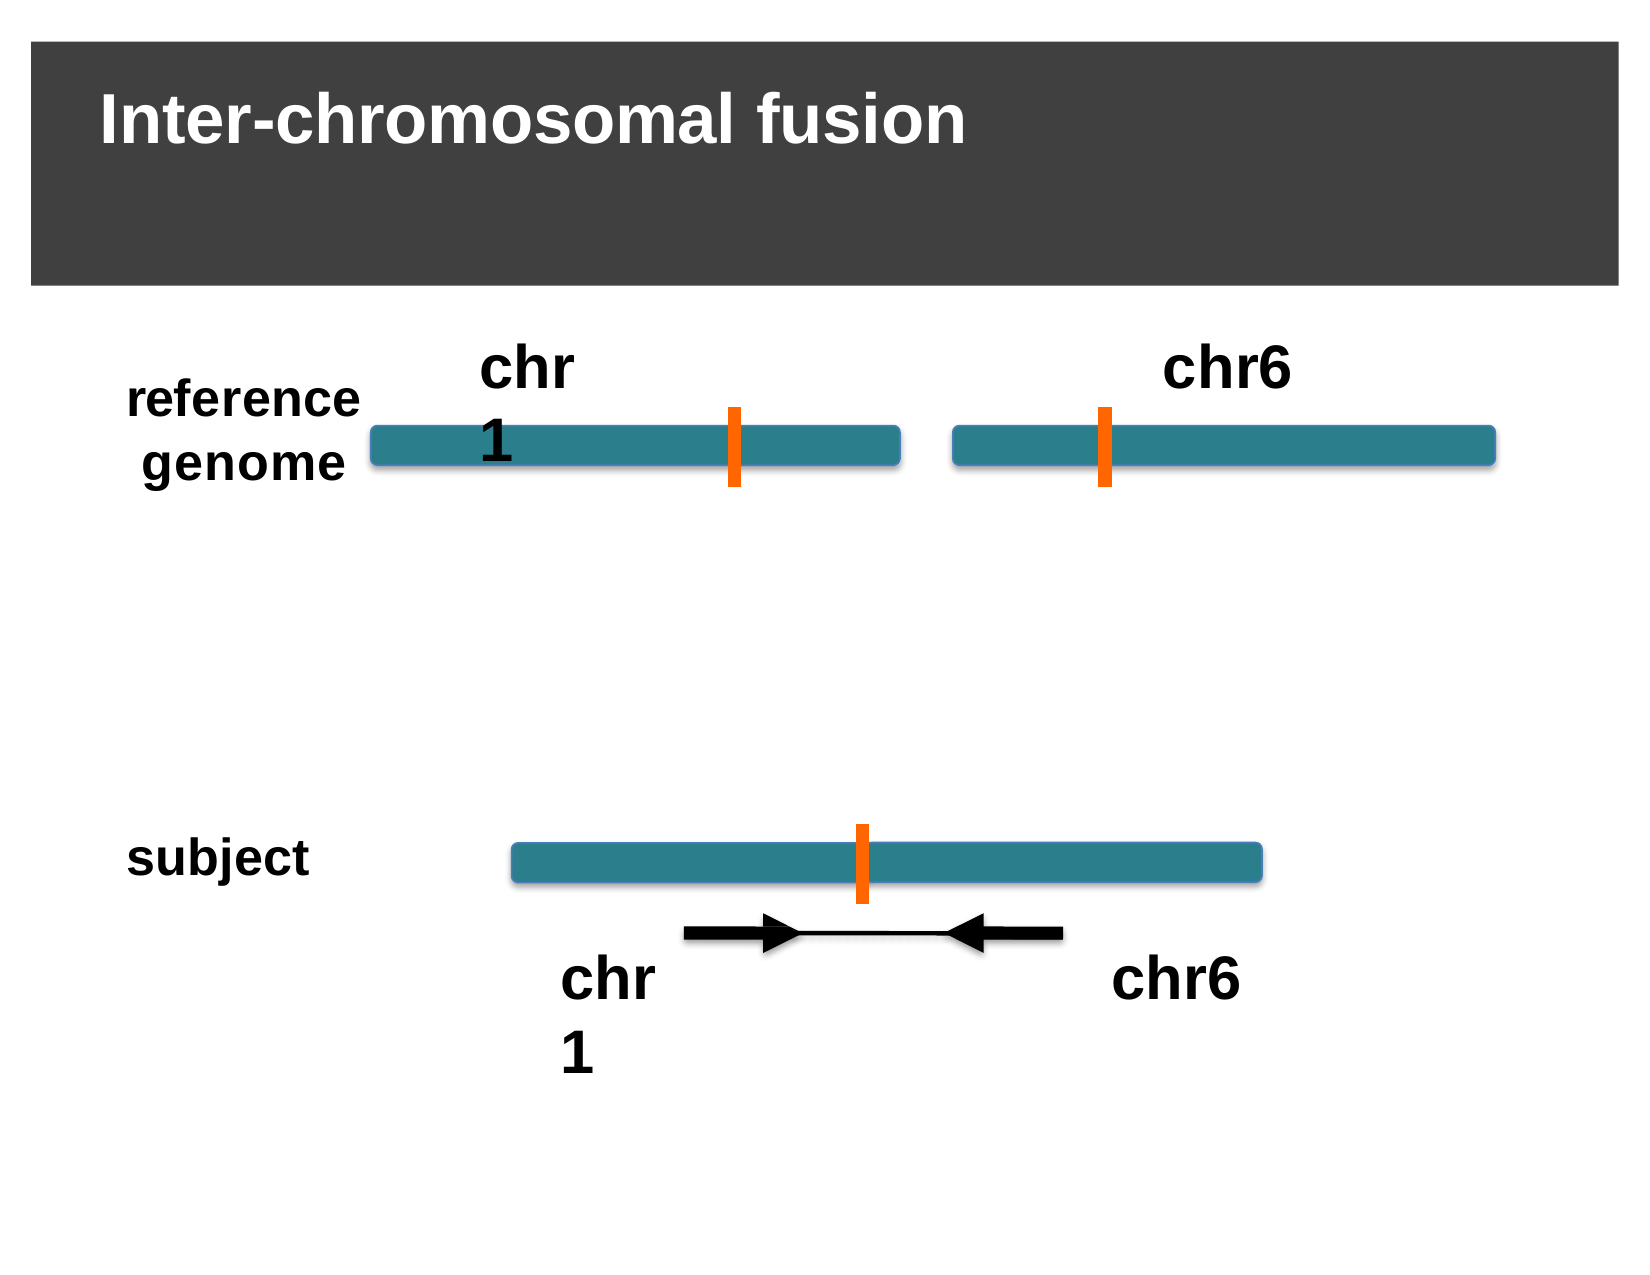

# Inter-chromosomal fusion
chr1
chr6
reference  genome

subject

chr1
chr6